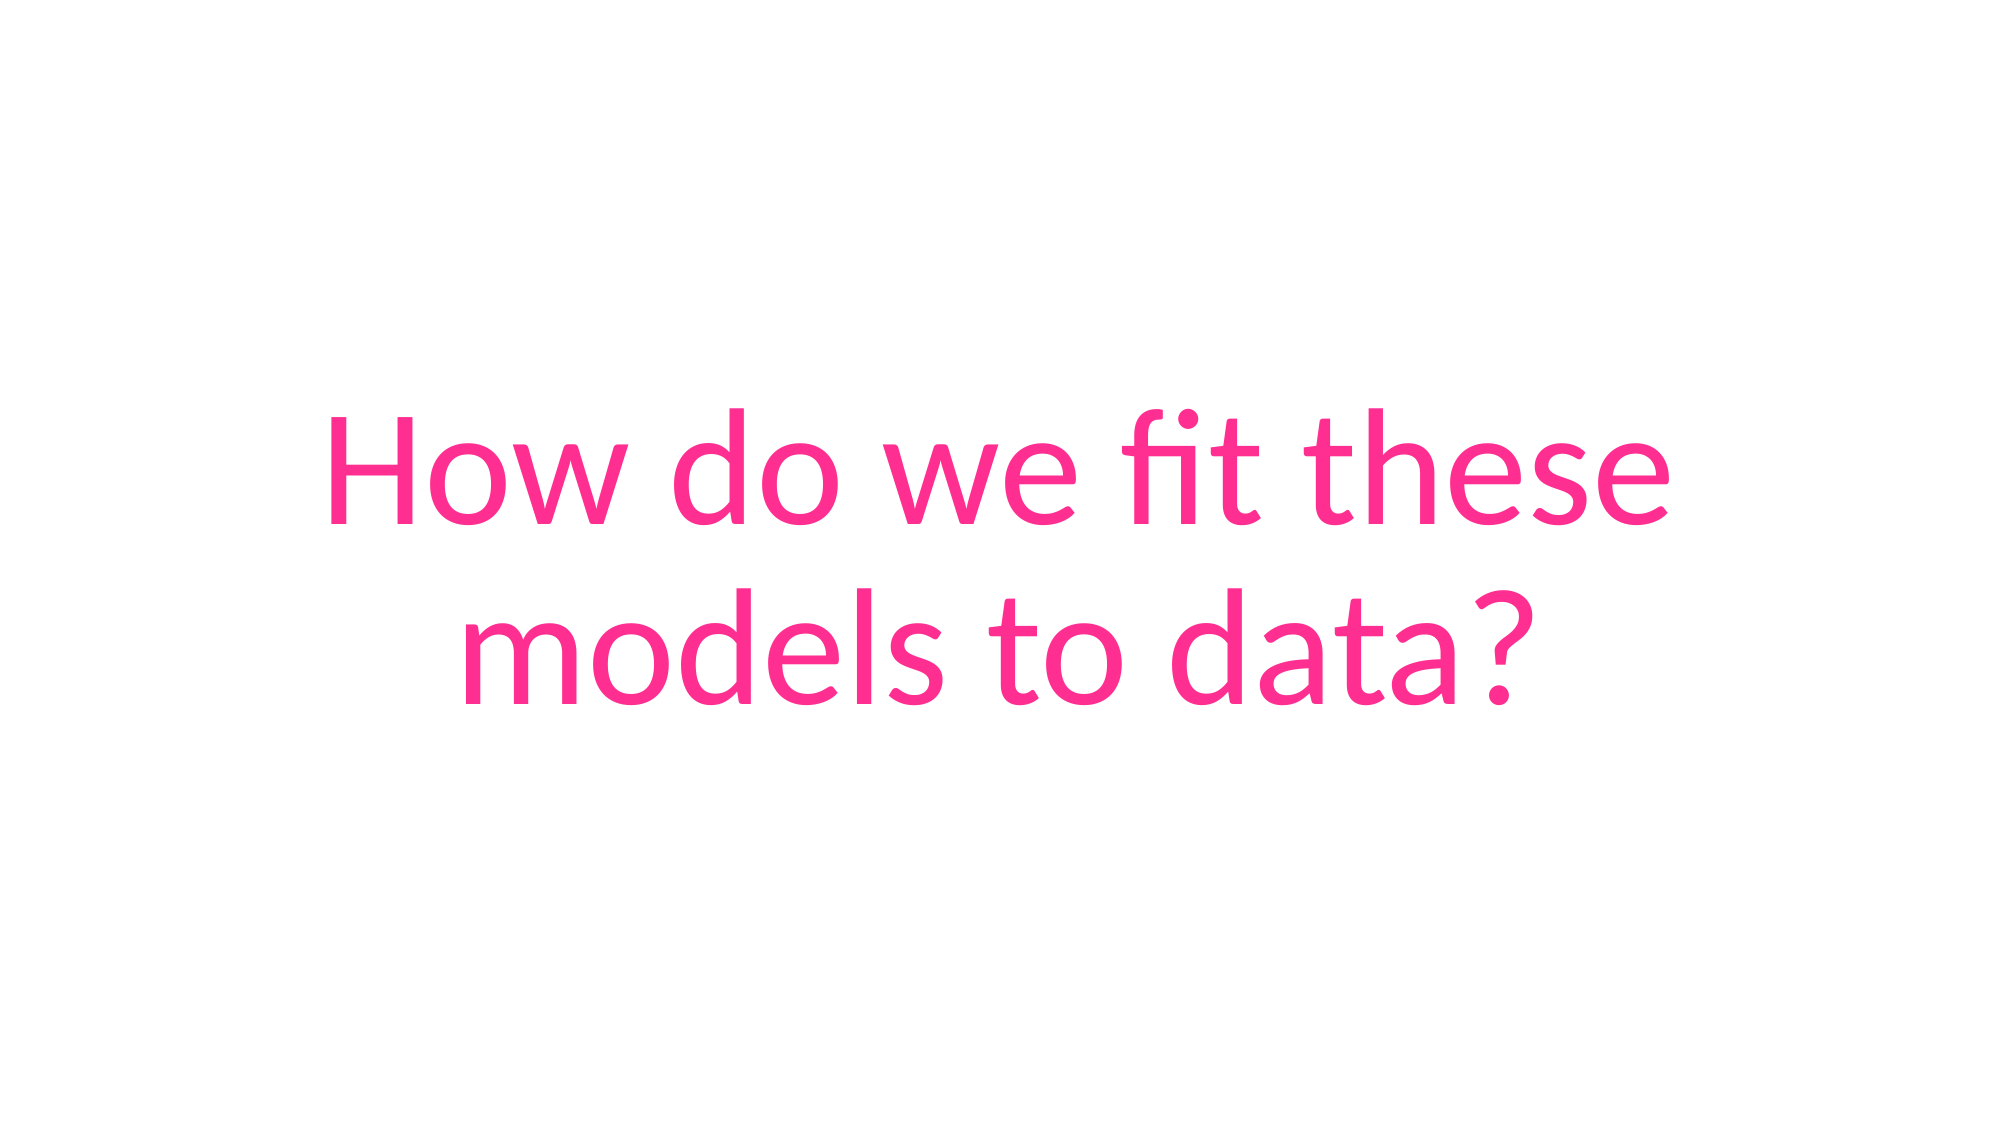

# How do we fit these models to data?